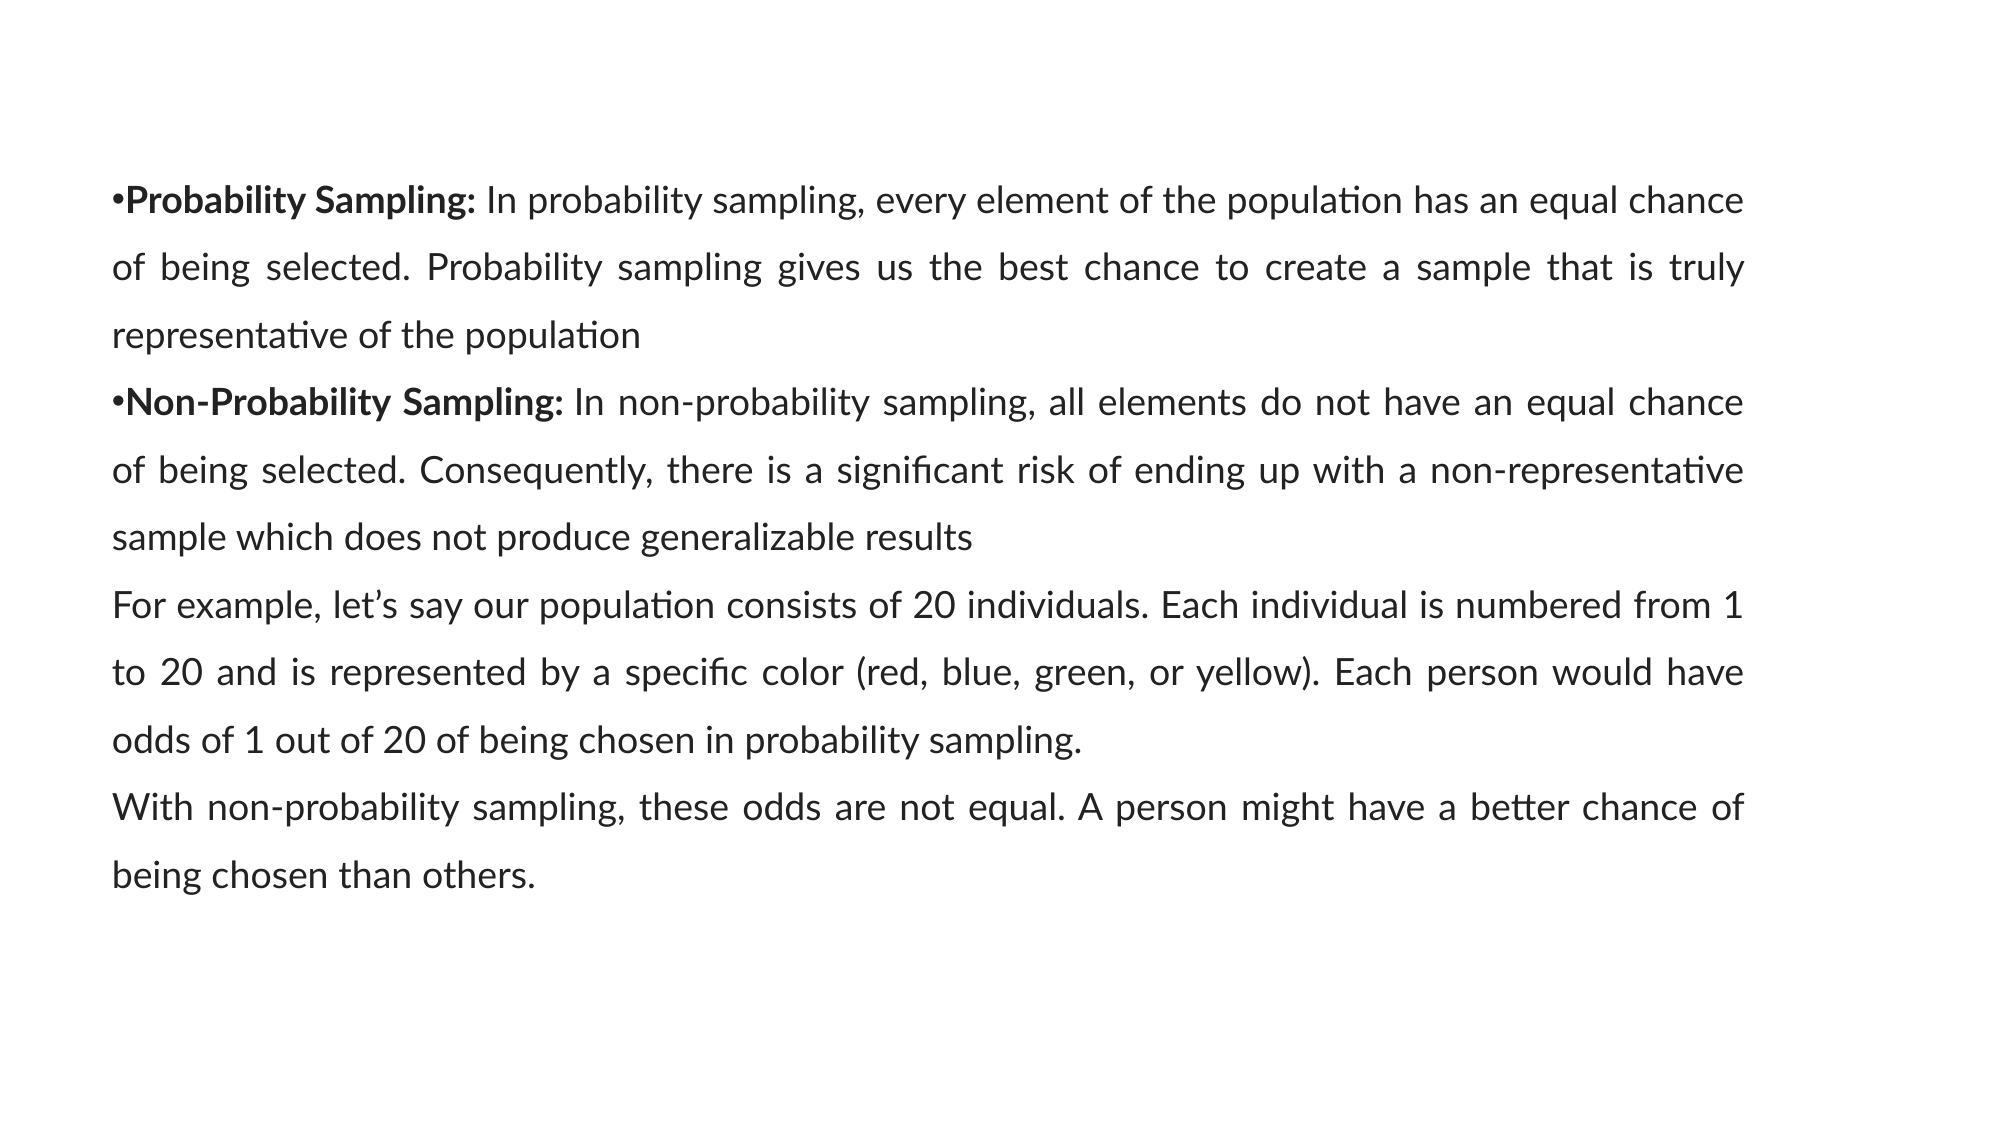

Probability Sampling: In probability sampling, every element of the population has an equal chance of being selected. Probability sampling gives us the best chance to create a sample that is truly representative of the population
Non-Probability Sampling: In non-probability sampling, all elements do not have an equal chance of being selected. Consequently, there is a significant risk of ending up with a non-representative sample which does not produce generalizable results
For example, let’s say our population consists of 20 individuals. Each individual is numbered from 1 to 20 and is represented by a specific color (red, blue, green, or yellow). Each person would have odds of 1 out of 20 of being chosen in probability sampling.
With non-probability sampling, these odds are not equal. A person might have a better chance of being chosen than others.